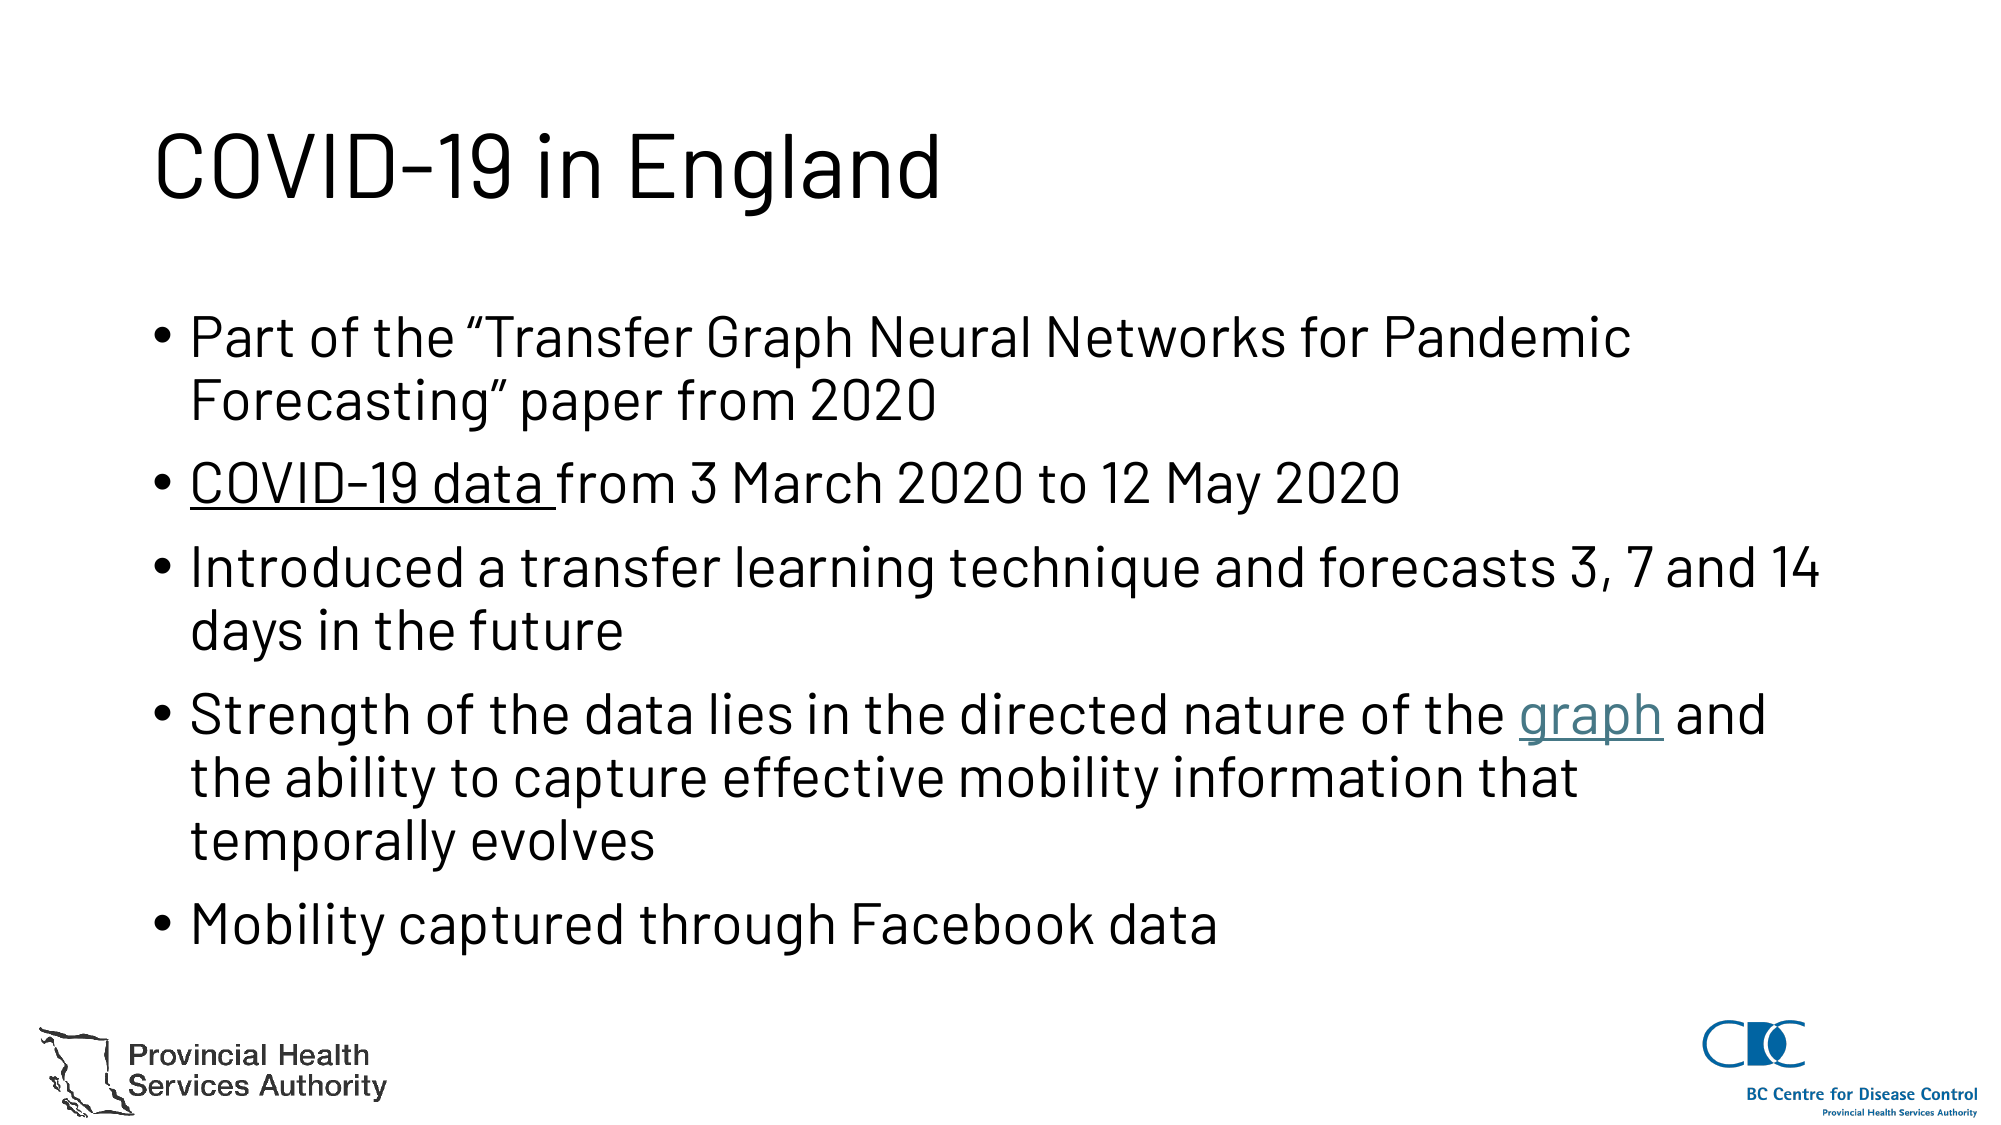

# COVID-19 in England
Part of the “Transfer Graph Neural Networks for Pandemic Forecasting” paper from 2020
COVID-19 data from 3 March 2020 to 12 May 2020
Introduced a transfer learning technique and forecasts 3, 7 and 14 days in the future
Strength of the data lies in the directed nature of the graph and the ability to capture effective mobility information that temporally evolves
Mobility captured through Facebook data